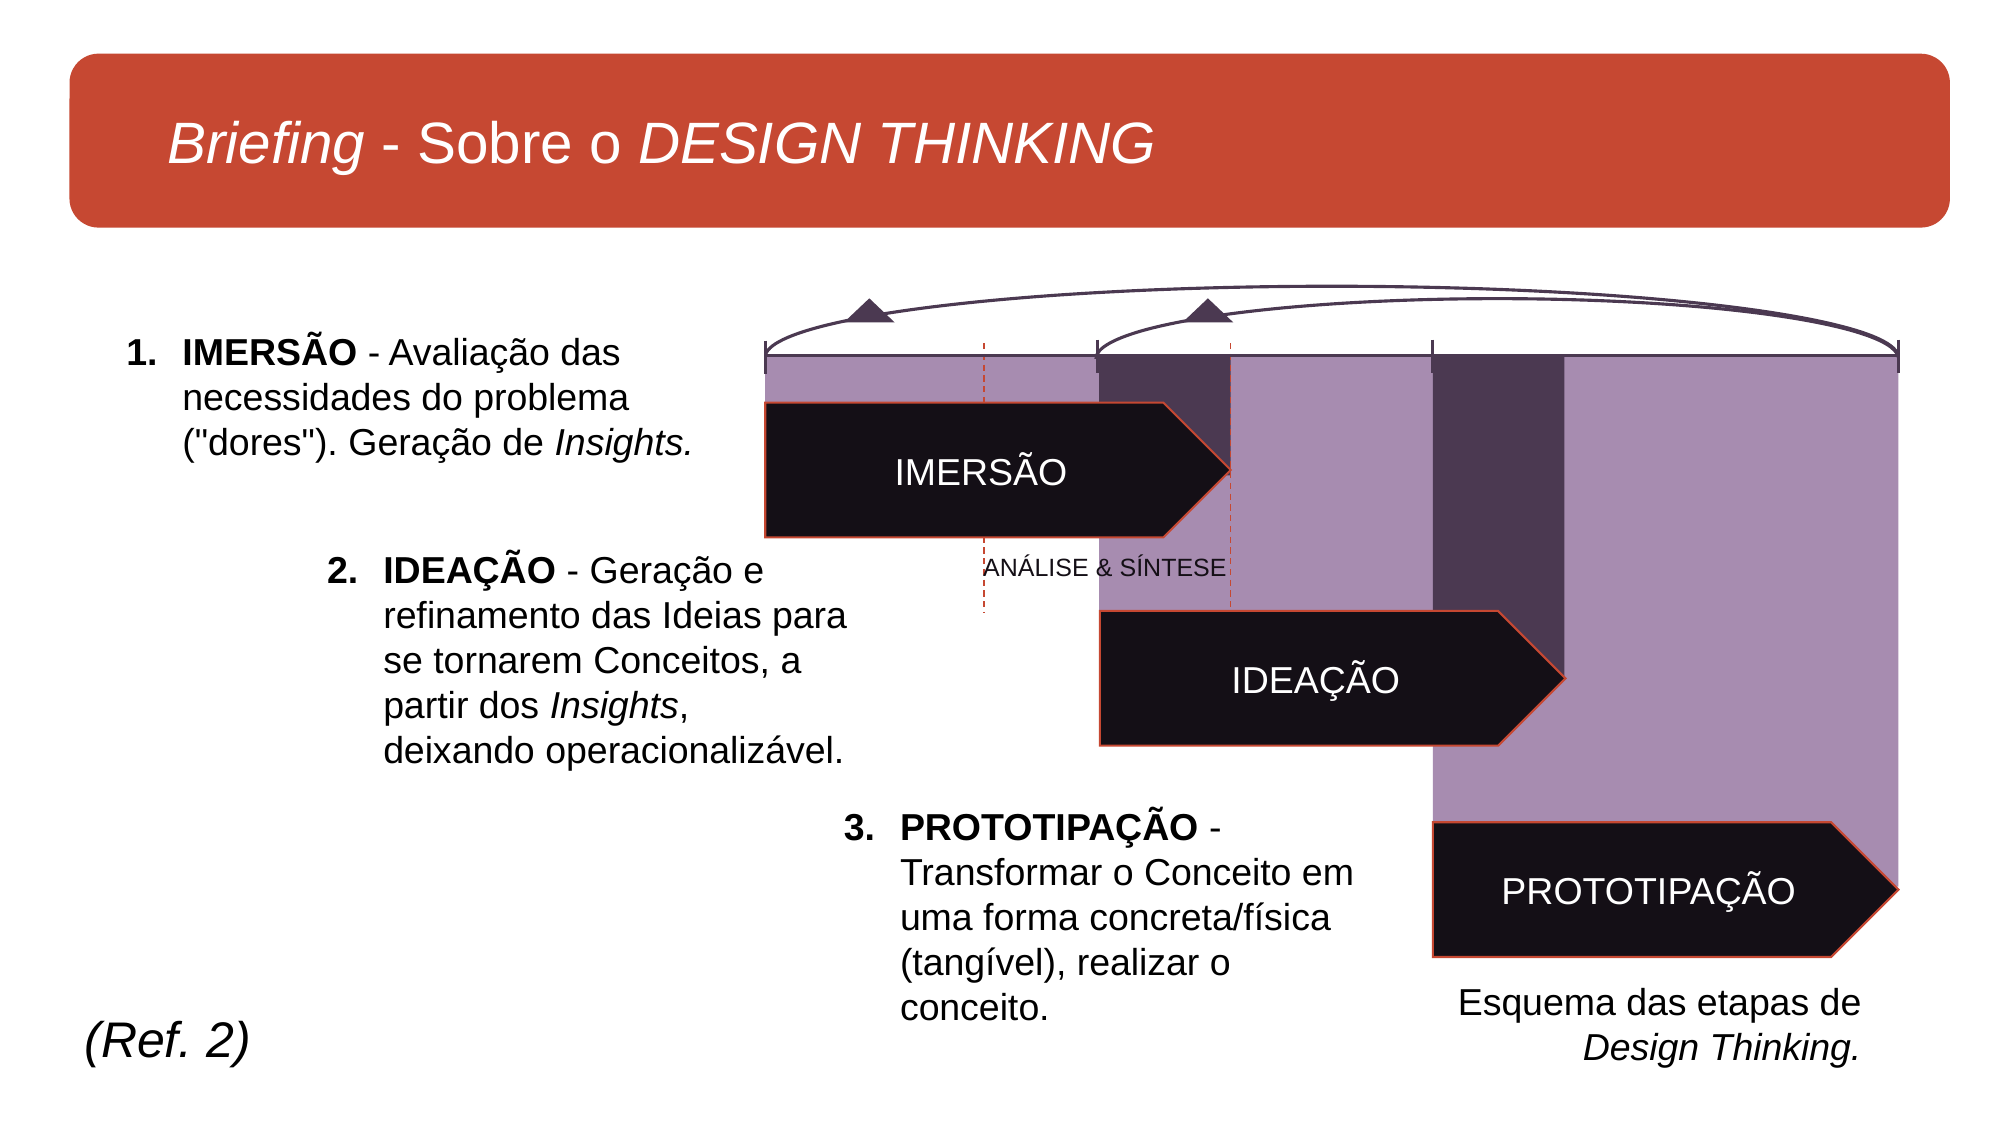

Briefing - Sobre o DESIGN THINKING

IMERSÃO
ANÁLISE & SÍNTESE
IDEAÇÃO
PROTOTIPAÇÃO
IMERSÃO - Avaliação das necessidades do problema ("dores"). Geração de Insights.
.
IDEAÇÃO - Geração e refinamento das Ideias para se tornarem Conceitos, a partir dos Insights, deixando operacionalizável.
.
.
PROTOTIPAÇÃO - Transformar o Conceito em uma forma concreta/física (tangível), realizar o conceito.
Esquema das etapas de Design Thinking.
(Ref. 2)